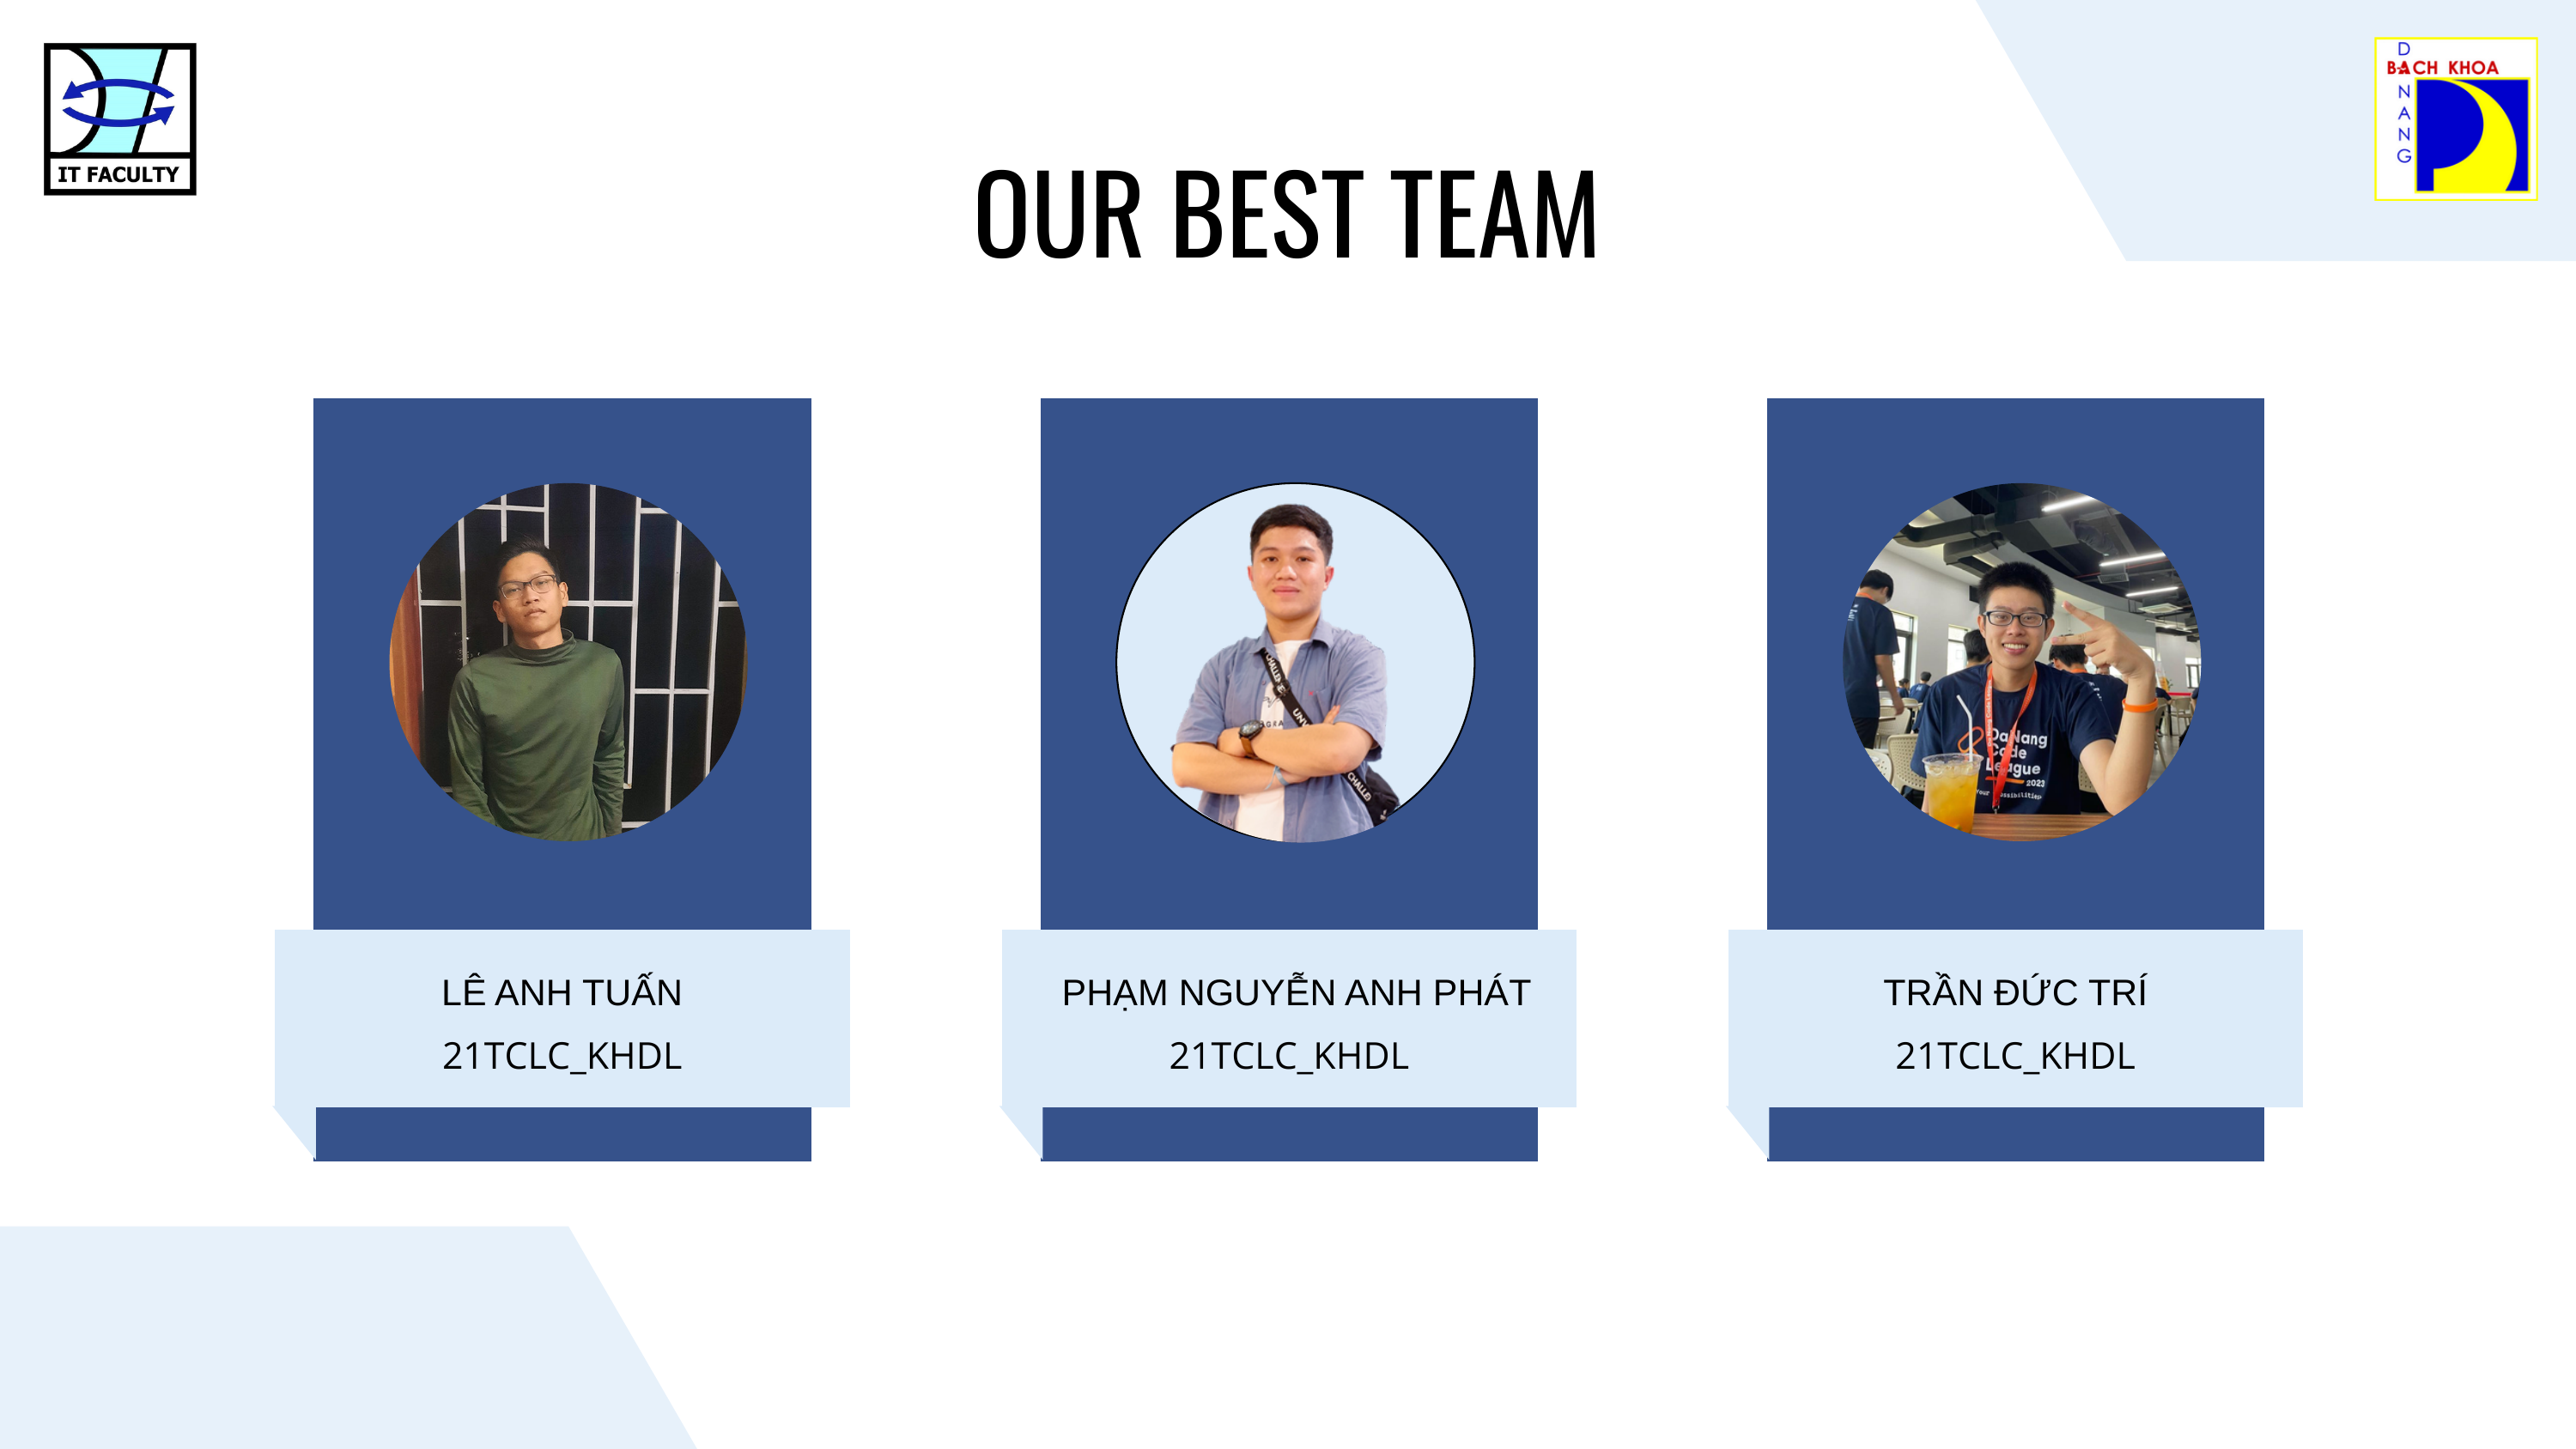

OUR BEST TEAM

LÊ ANH TUẤN
PHẠM NGUYỄN ANH PHÁT
TRẦN ĐỨC TRÍ
21TCLC_KHDL
21TCLC_KHDL
21TCLC_KHDL